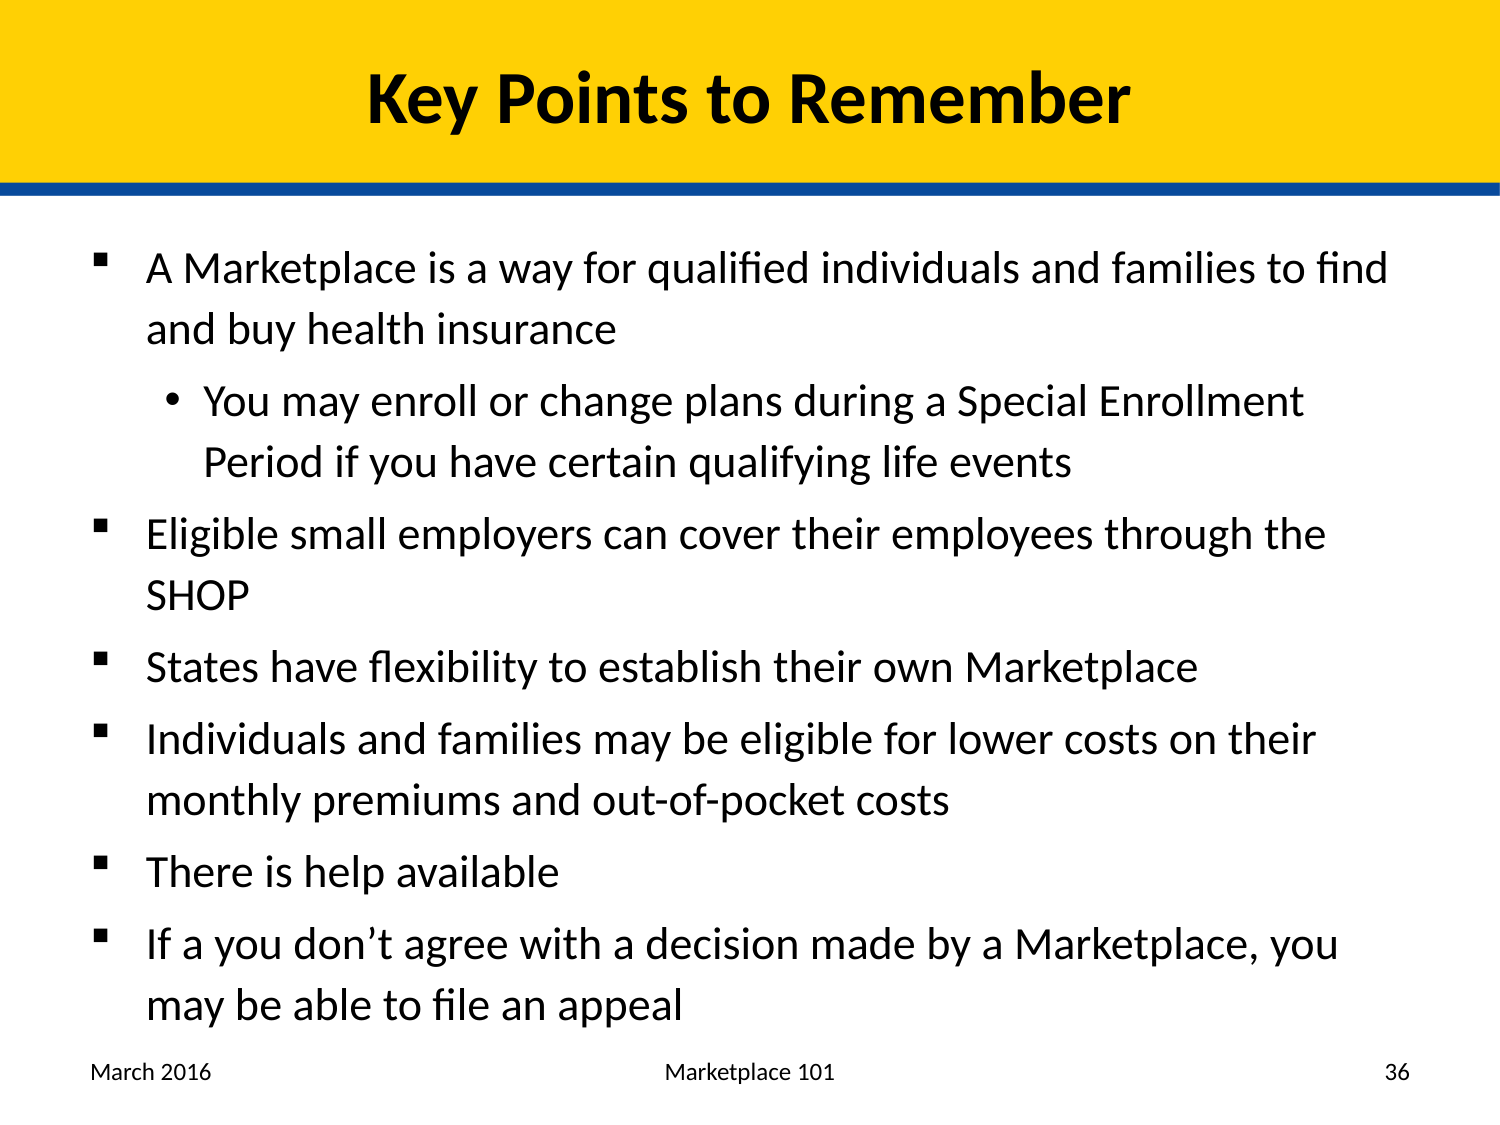

# Key Points to Remember
A Marketplace is a way for qualified individuals and families to find and buy health insurance
You may enroll or change plans during a Special Enrollment Period if you have certain qualifying life events
Eligible small employers can cover their employees through the SHOP
States have flexibility to establish their own Marketplace
Individuals and families may be eligible for lower costs on their monthly premiums and out-of-pocket costs
There is help available
If a you don’t agree with a decision made by a Marketplace, you may be able to file an appeal
March 2016
Marketplace 101
36